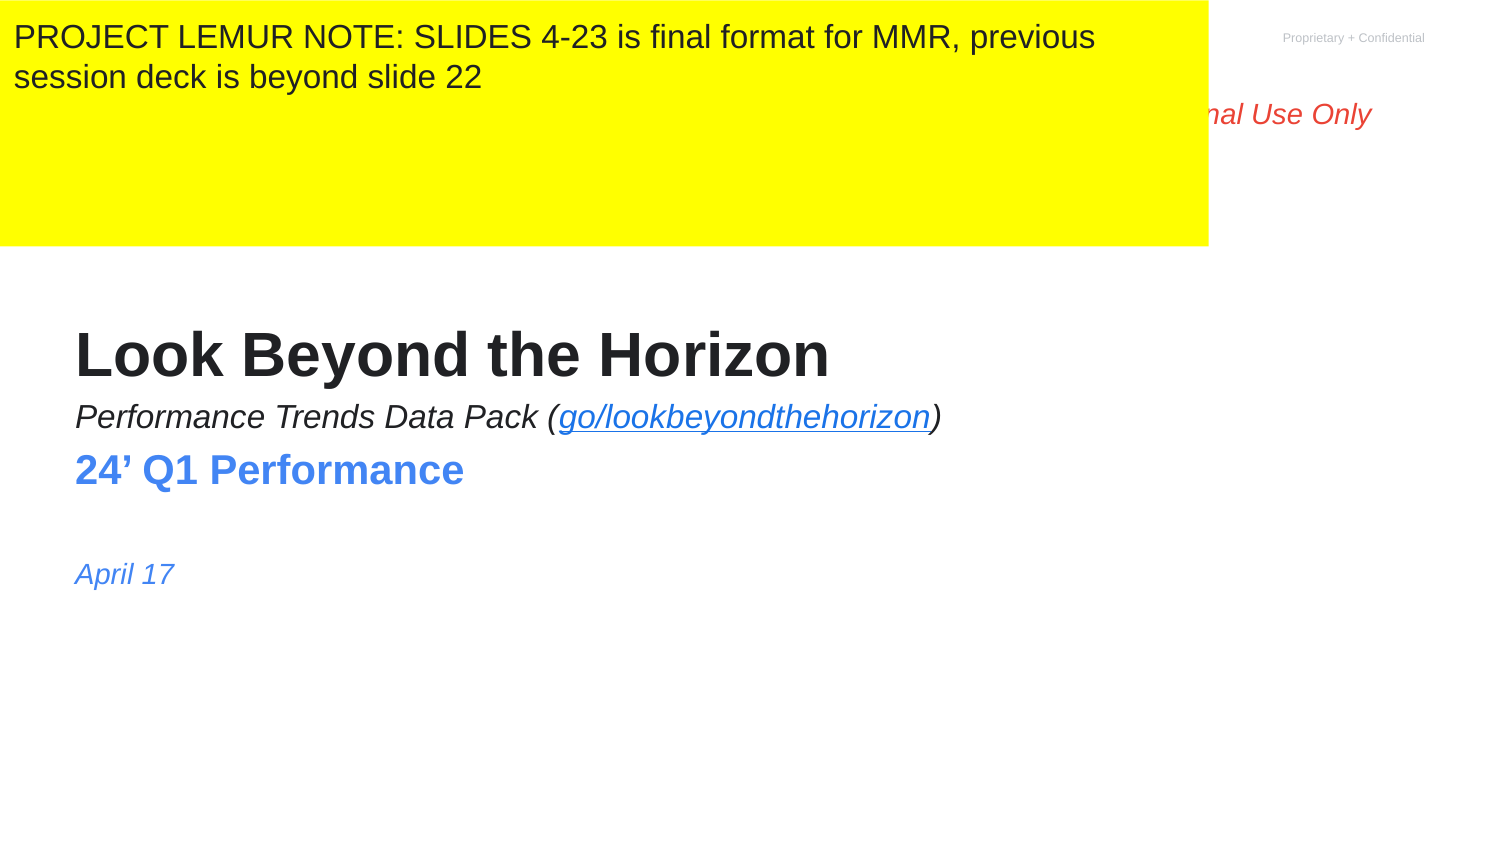

PROJECT LEMUR NOTE: SLIDES 4-23 is final format for MMR, previous session deck is beyond slide 22

Confidential, Internal Use Only
Look Beyond the Horizon
Performance Trends Data Pack (go/lookbeyondthehorizon)
24’ Q1 Performance

April 17